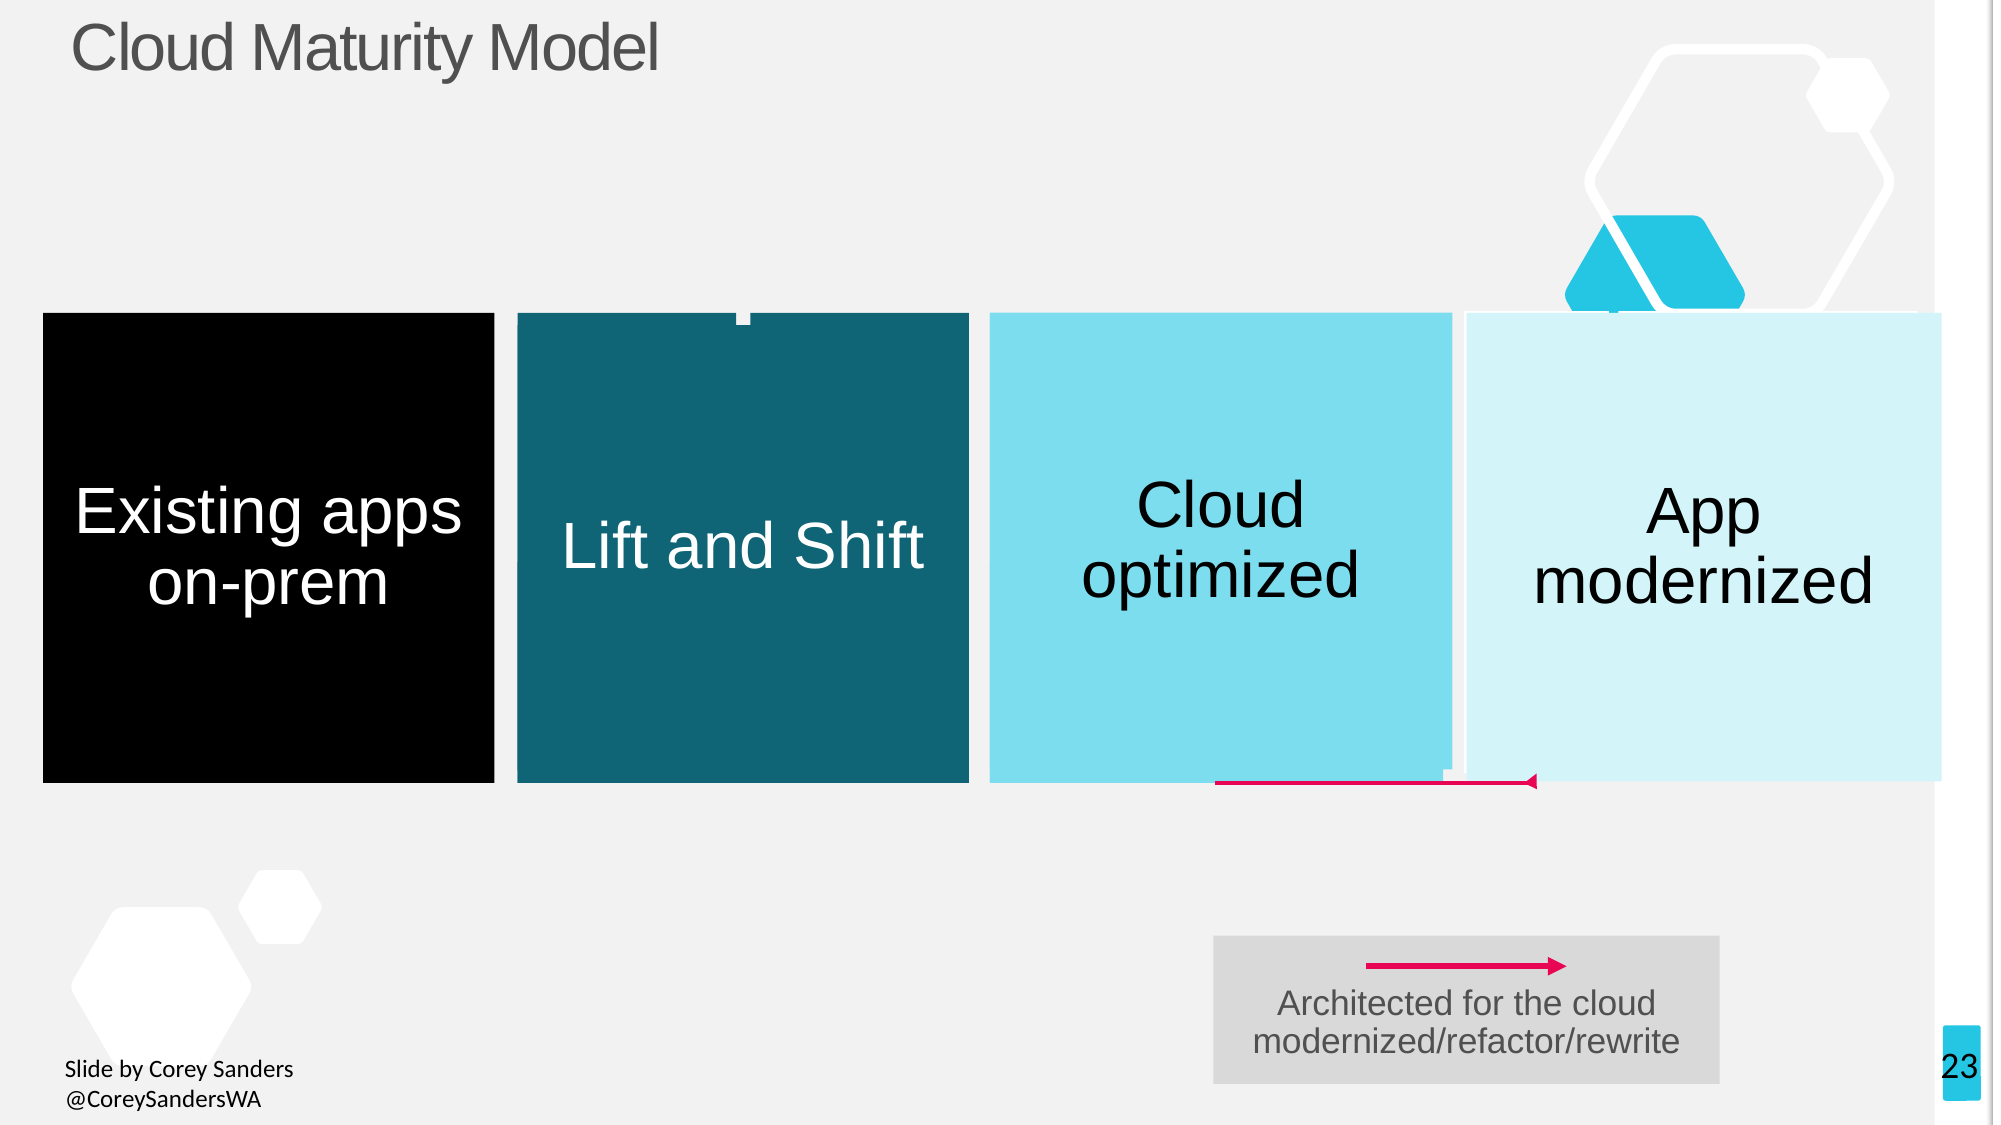

# Cloud Maturity Model

Existing apps
on-prem

App modernized

Lift and Shift

Cloud optimized

Architected for the cloud
modernized/refactor/rewrite
23
Slide by Corey Sanders @CoreySandersWA